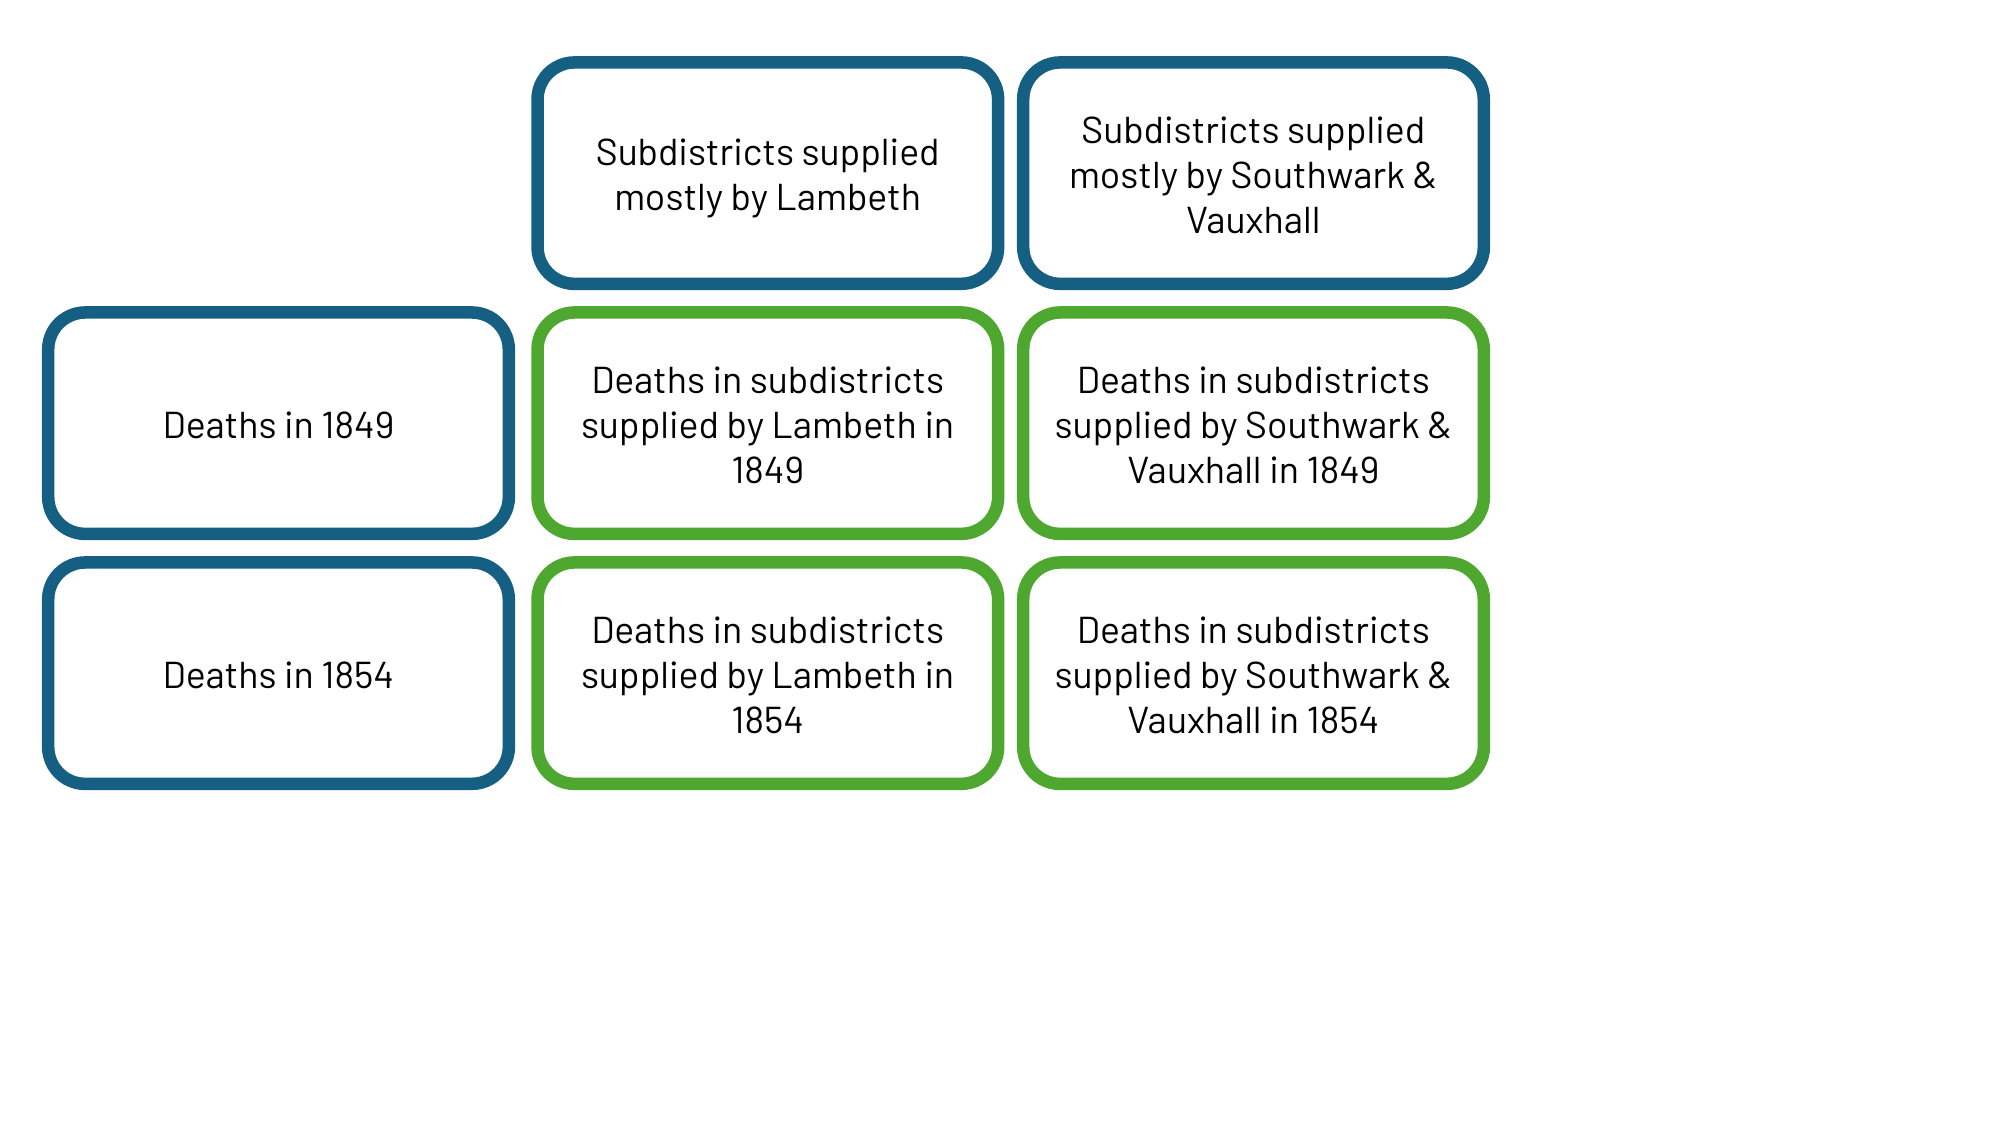

Subdistricts supplied mostly by Lambeth
Subdistricts supplied mostly by Southwark & Vauxhall
Deaths in 1849
Deaths in subdistricts supplied by Lambeth in 1849
Deaths in subdistricts supplied by Southwark & Vauxhall in 1849
Deaths in 1854
Deaths in subdistricts supplied by Lambeth in 1854
Deaths in subdistricts supplied by Southwark & Vauxhall in 1854